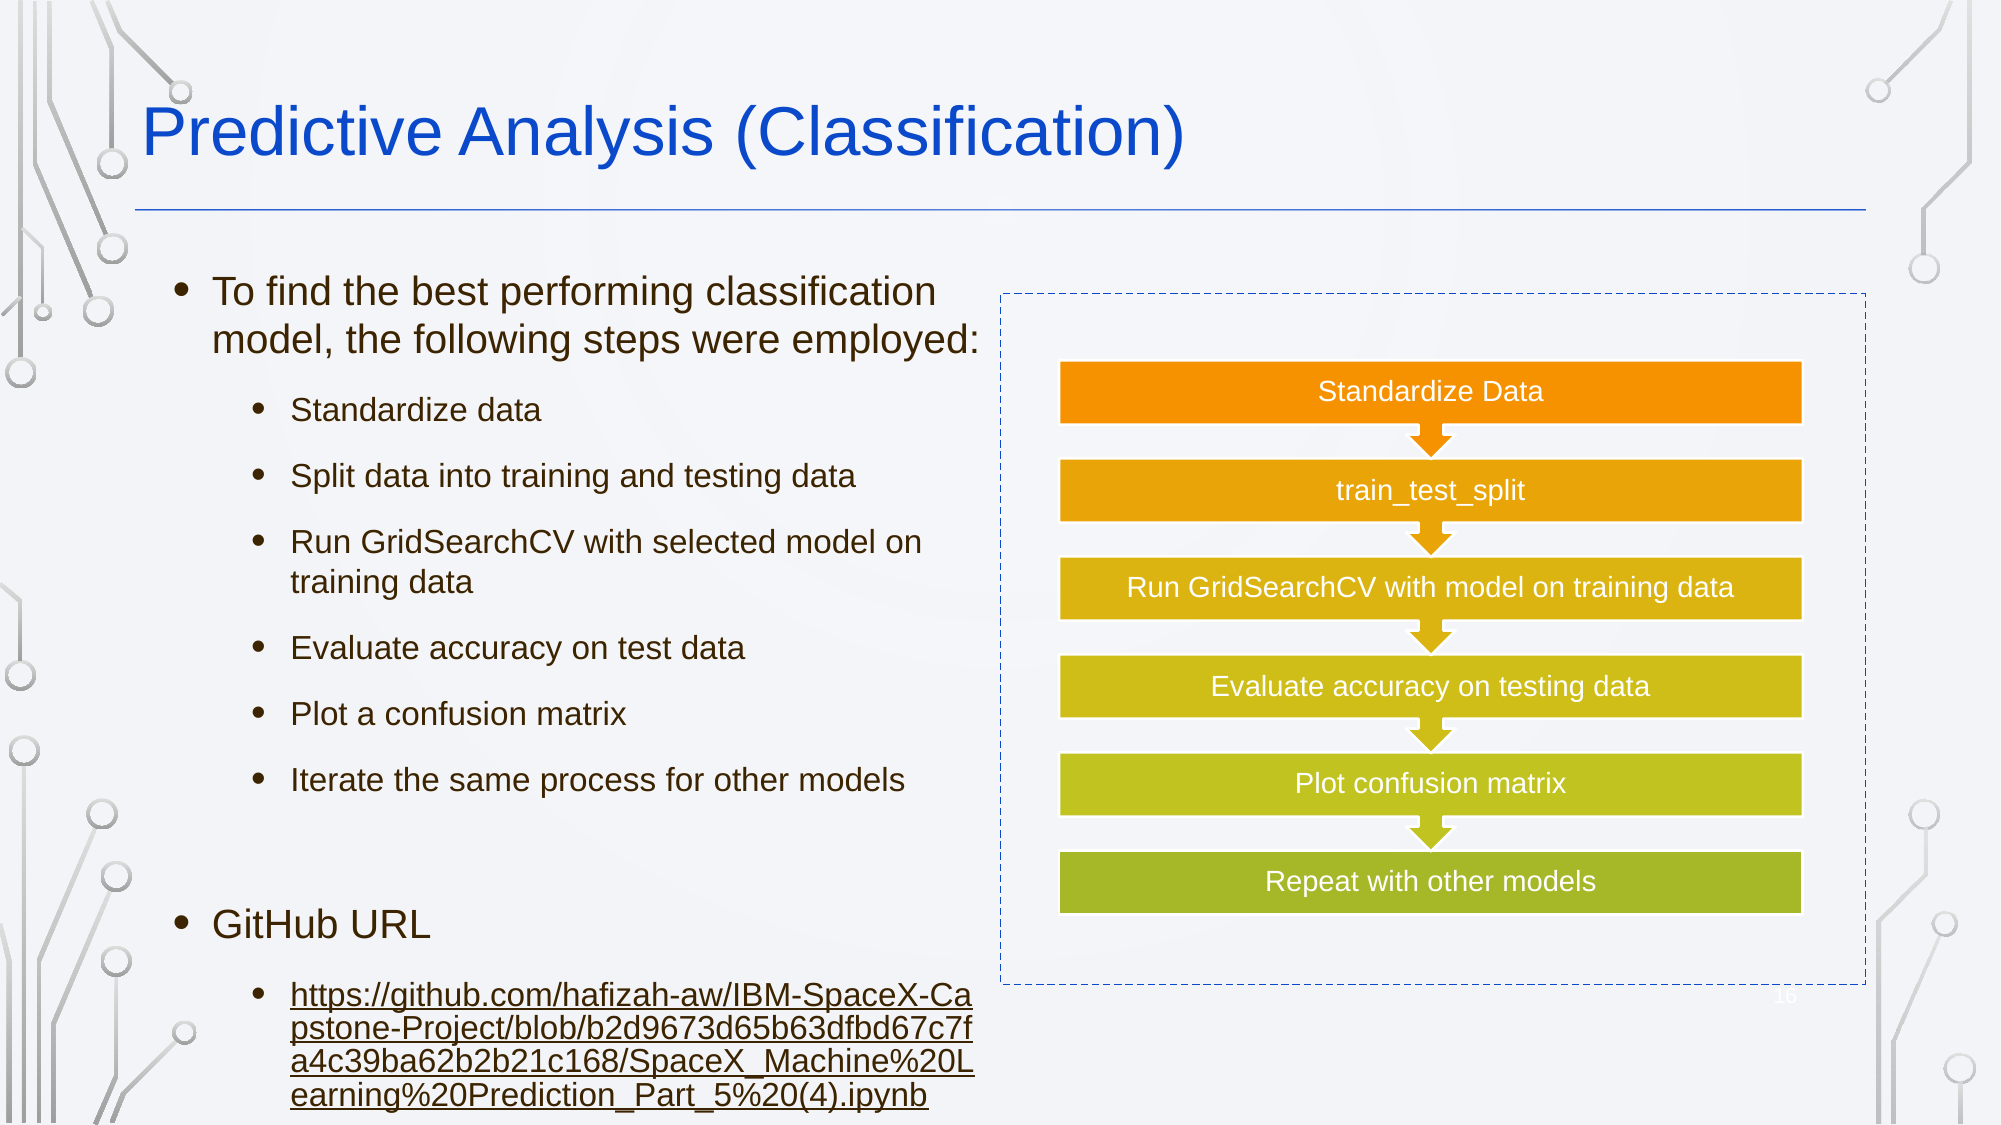

Predictive Analysis (Classification)
To find the best performing classification model, the following steps were employed:
Standardize data
Split data into training and testing data
Run GridSearchCV with selected model on training data
Evaluate accuracy on test data
Plot a confusion matrix
Iterate the same process for other models

GitHub URL
https://github.com/hafizah-aw/IBM-SpaceX-Capstone-Project/blob/b2d9673d65b63dfbd67c7fa4c39ba62b2b21c168/SpaceX_Machine%20Learning%20Prediction_Part_5%20(4).ipynb

Repeat with other models
Plot confusion matrix
Evaluate accuracy on testing data
Run GridSearchCV with model on training data
train_test_split
Standardize Data
16